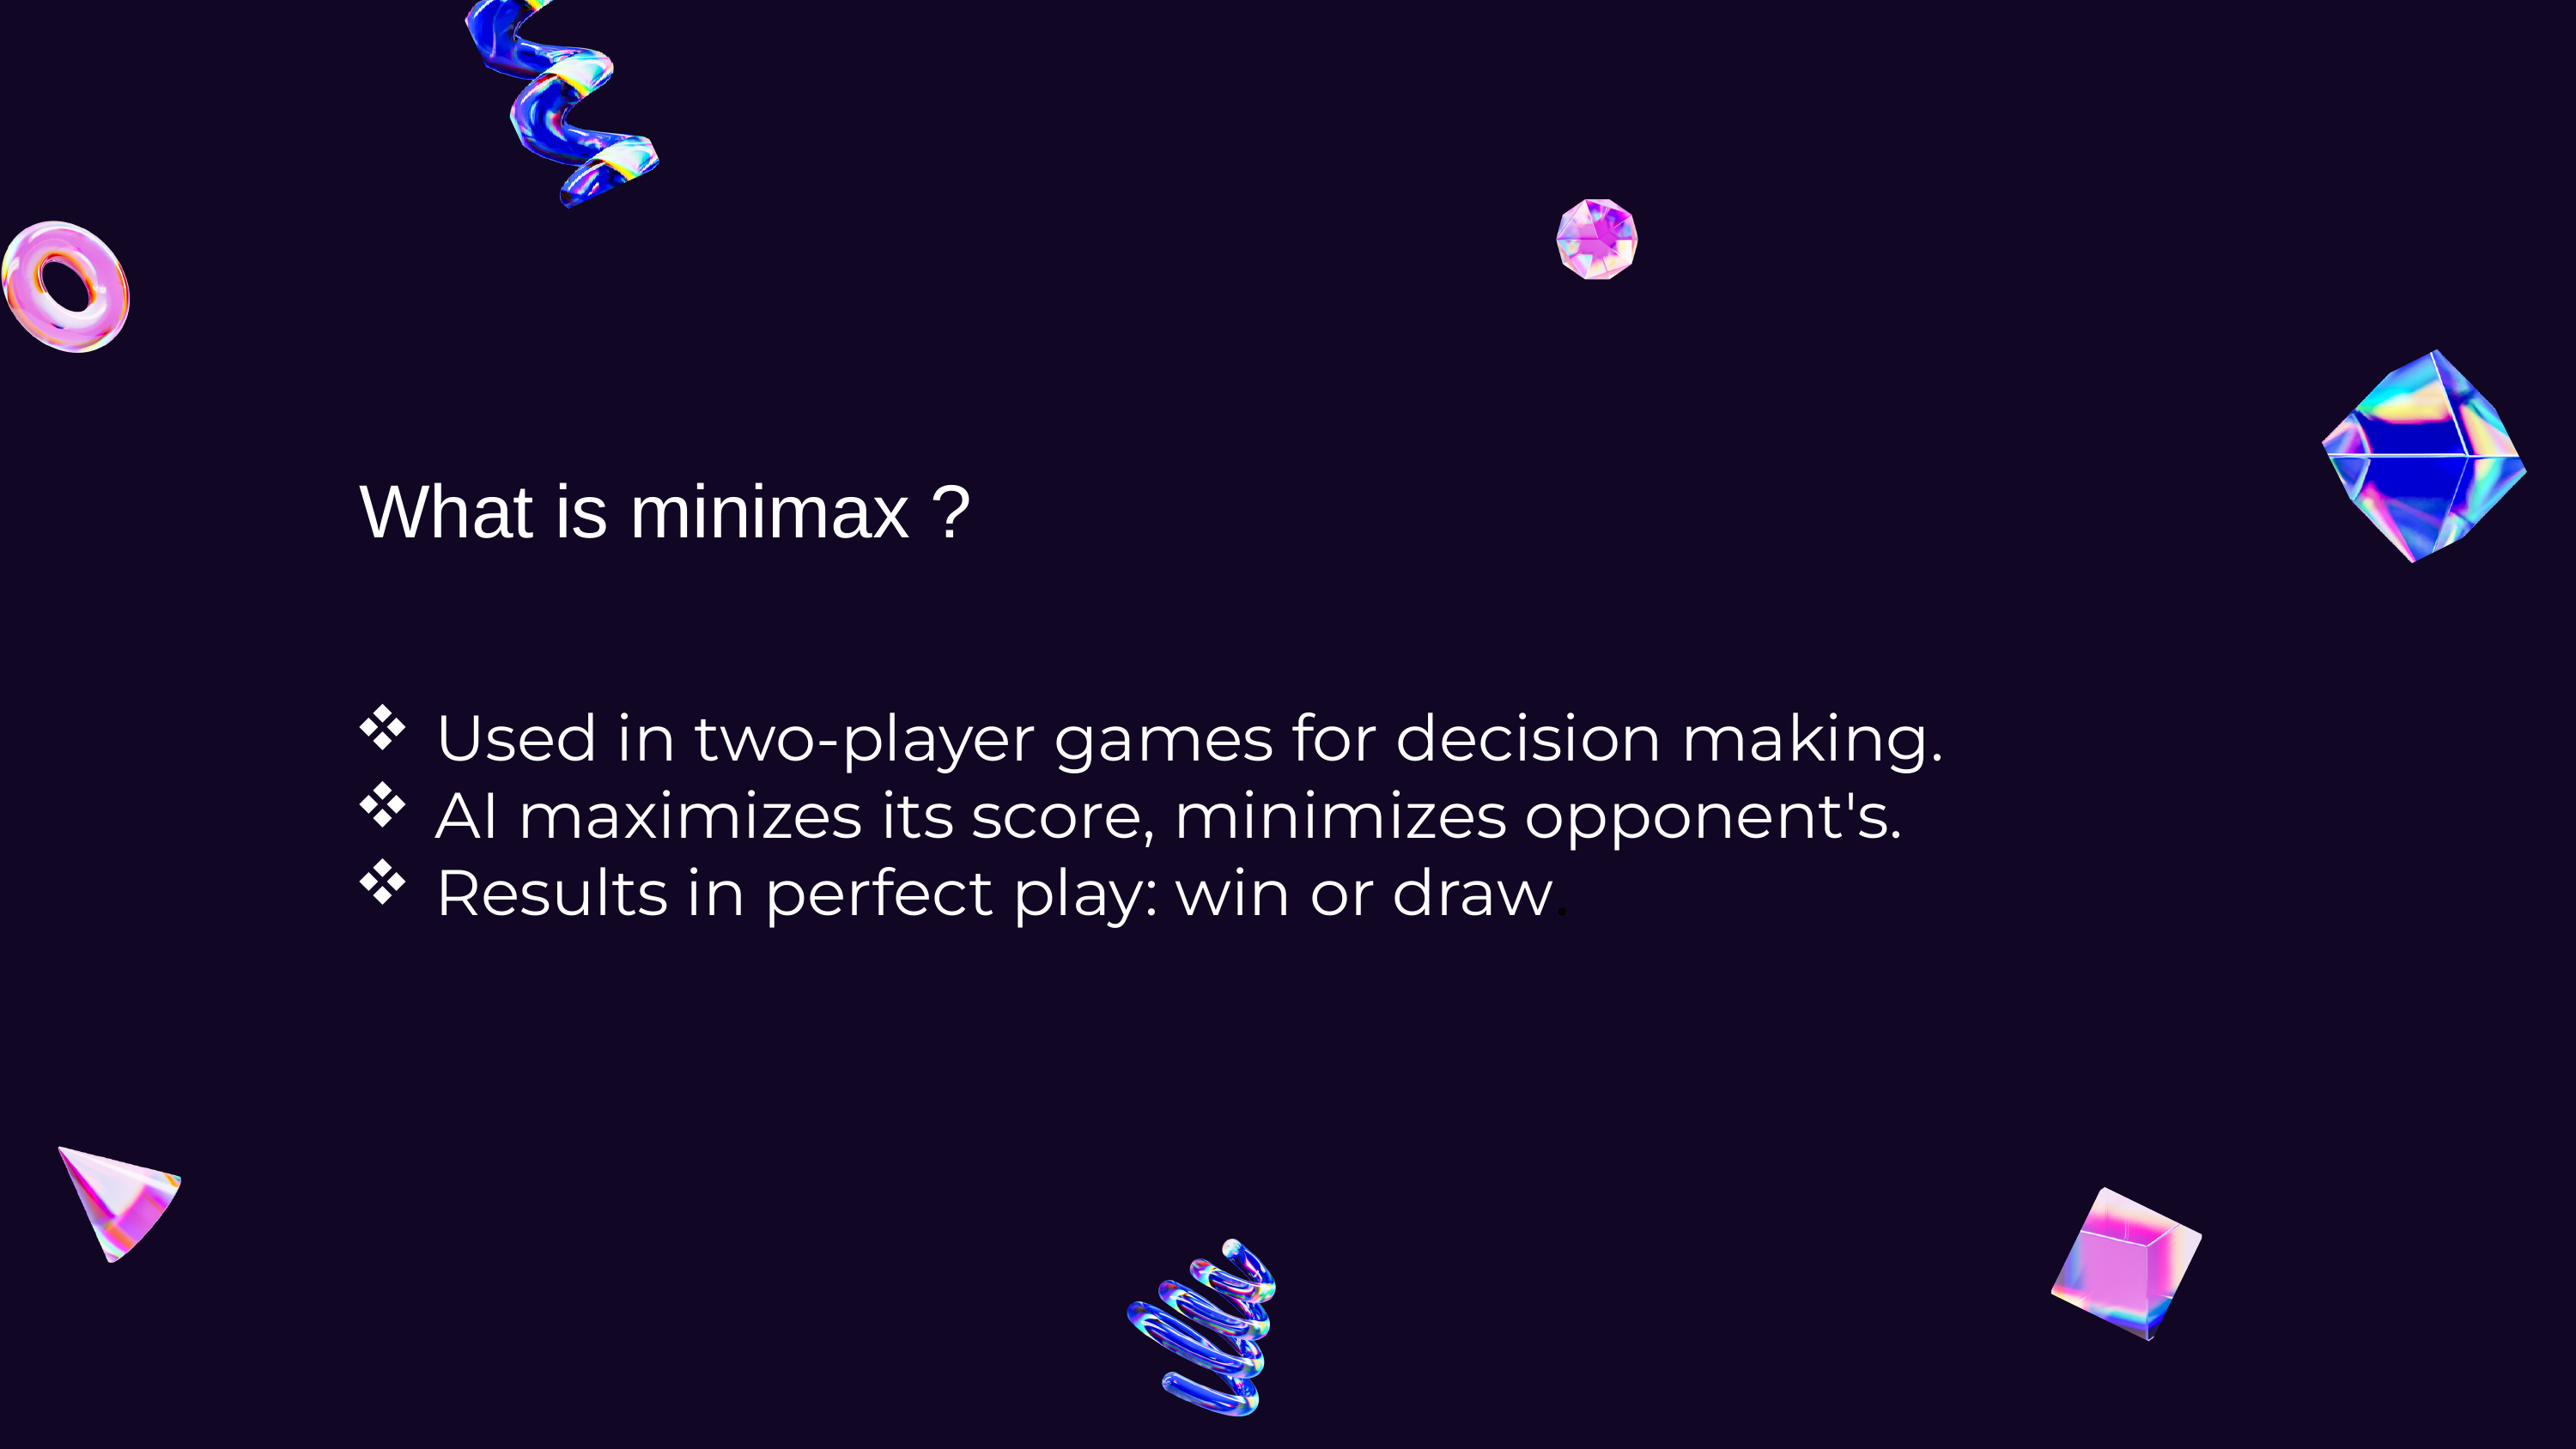

What is minimax ?
Used in two-player games for decision making.
AI maximizes its score, minimizes opponent's.
Results in perfect play: win or draw.